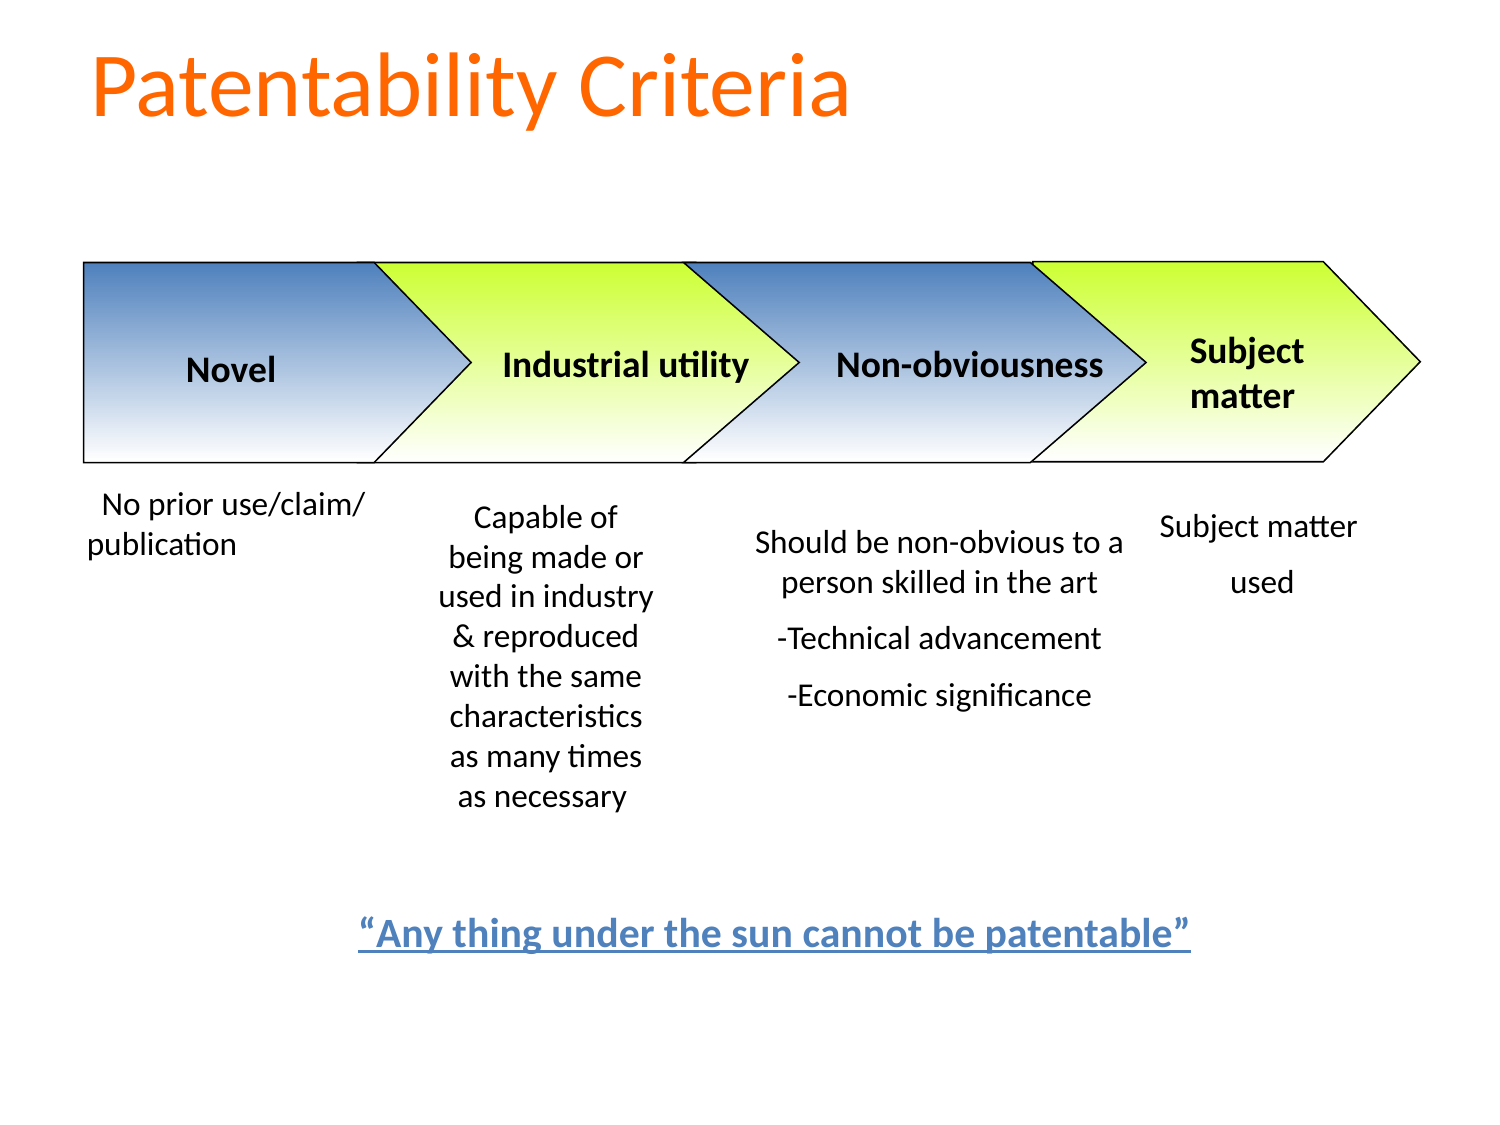

# Patentability Criteria

Subject matter
Subject matter
used

No prior use/claim/ publication
Novel
Novel
          Industrial utility
Capable of being made or used in industry & reproduced with the same characteristics as many times as necessary
             Non-obviousness
Should be non-obvious to a person skilled in the art
-Technical advancement
-Economic significance
“Any thing under the sun cannot be patentable”